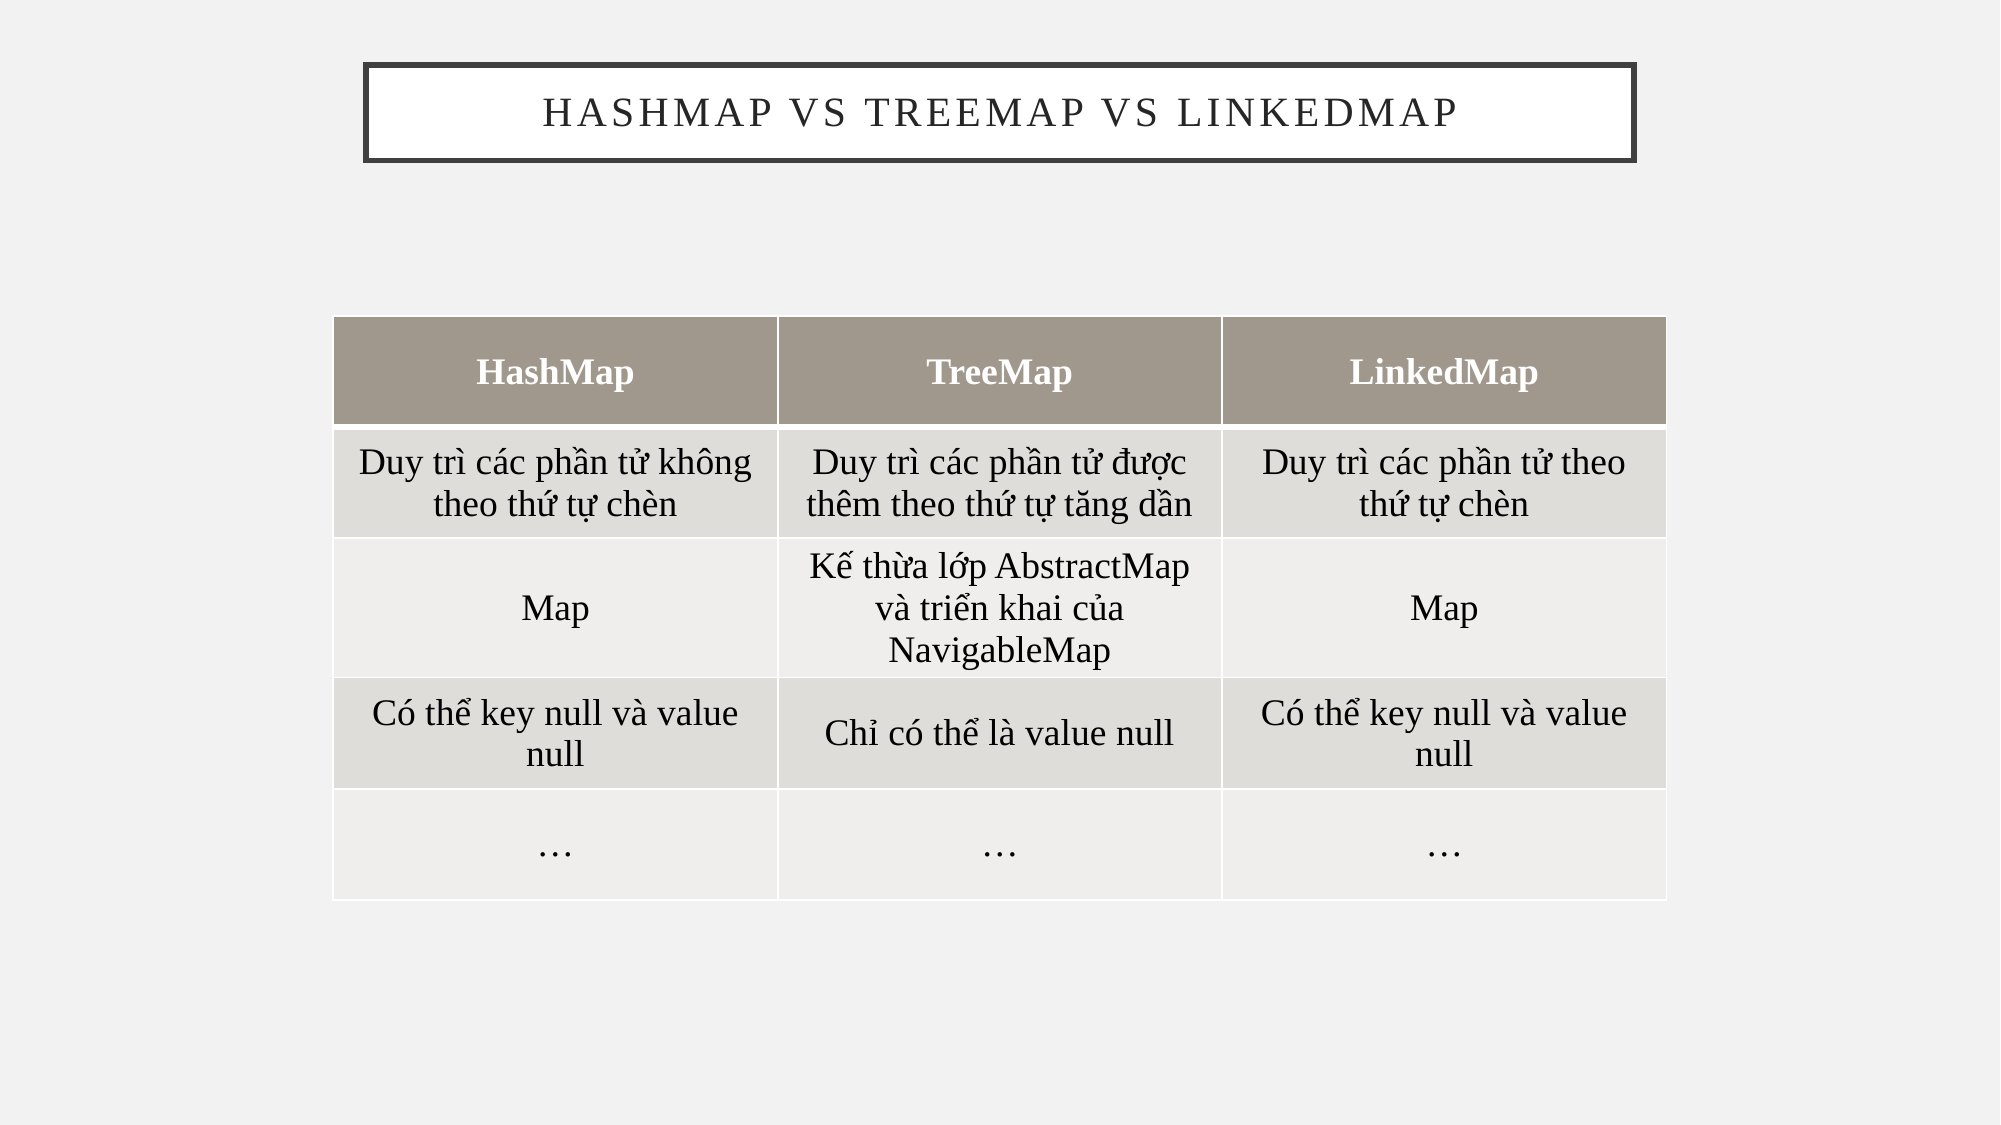

Hashmap vs treemap vs linkedmap
| HashMap | TreeMap | LinkedMap |
| --- | --- | --- |
| Duy trì các phần tử không theo thứ tự chèn | Duy trì các phần tử được thêm theo thứ tự tăng dần | Duy trì các phần tử theo thứ tự chèn |
| Map | Kế thừa lớp AbstractMap và triển khai của NavigableMap | Map |
| Có thể key null và value null | Chỉ có thể là value null | Có thể key null và value null |
| … | … | … |